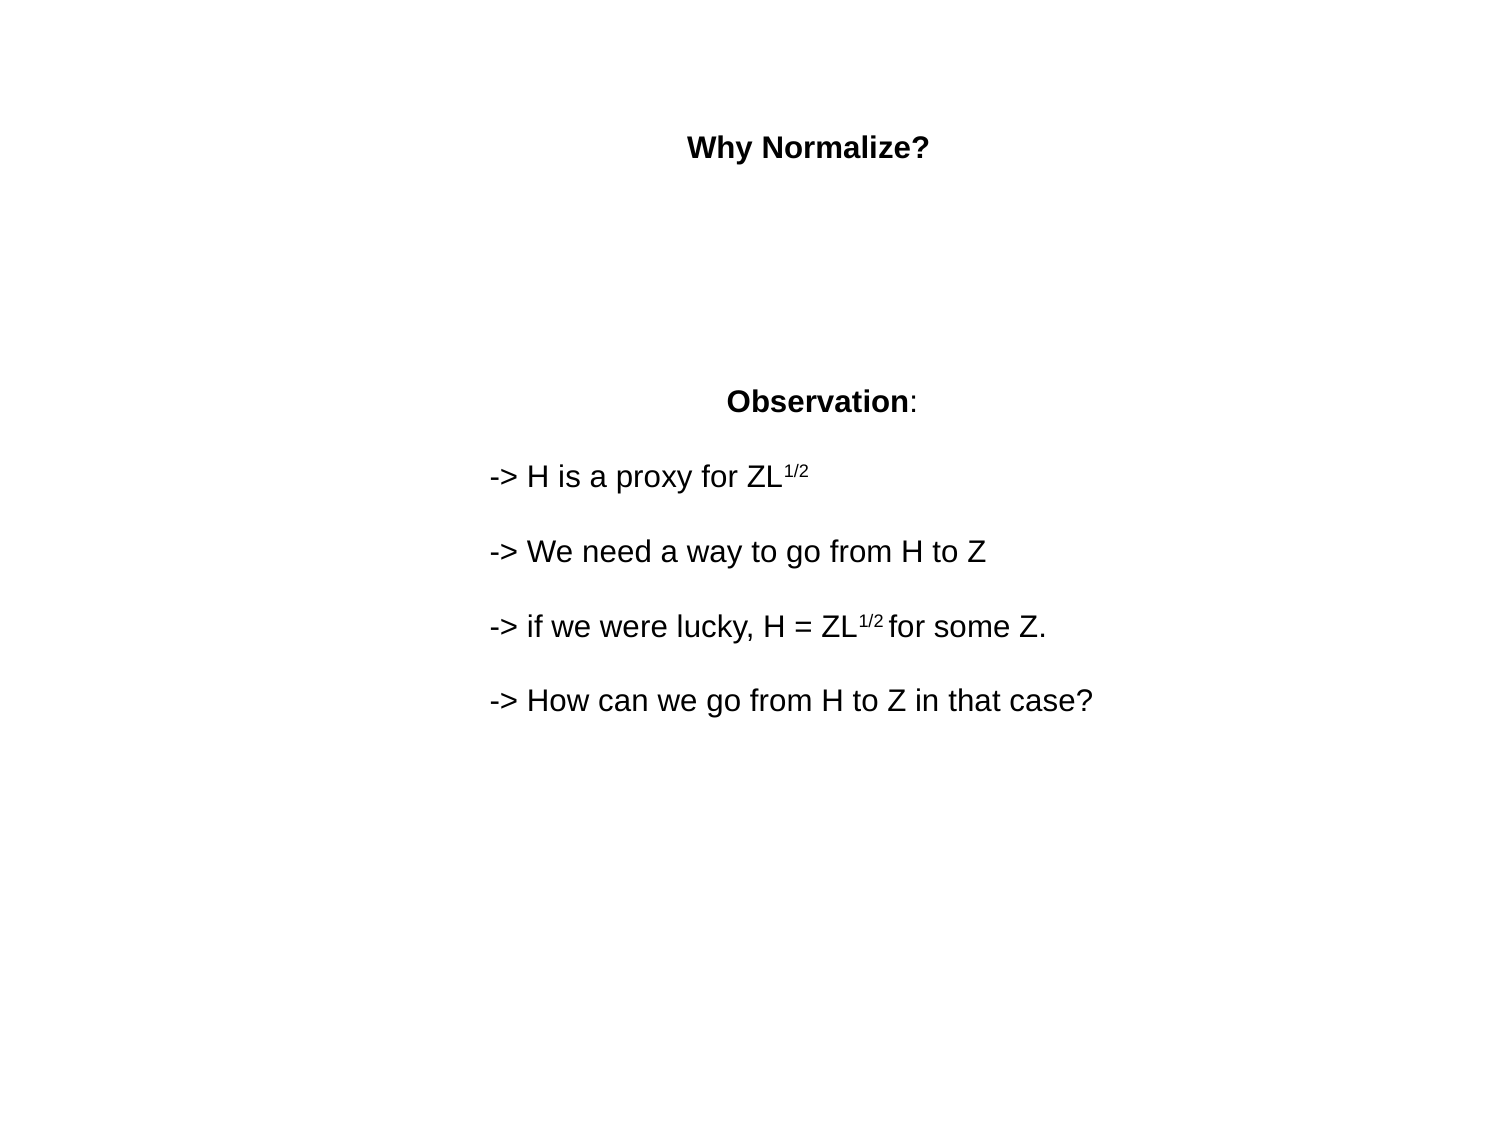

Why Normalize?
Observation:

-> H is a proxy for ZL1/2

-> We need a way to go from H to Z

-> if we were lucky, H = ZL1/2 for some Z.

-> How can we go from H to Z in that case?